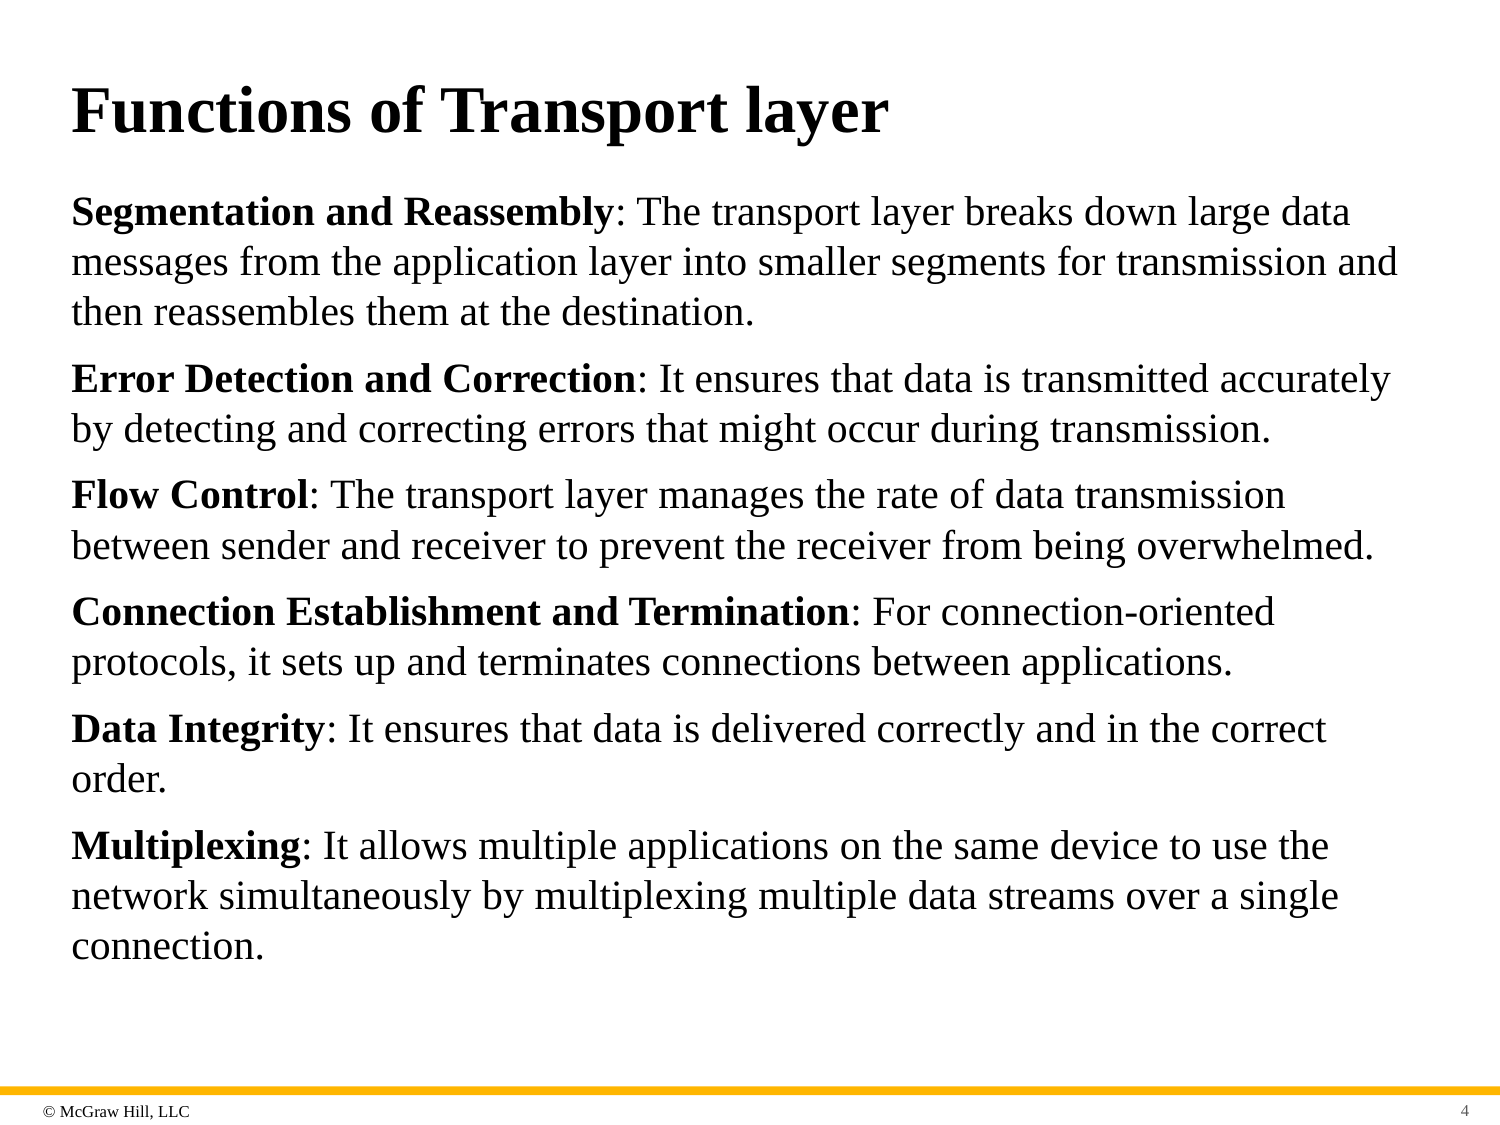

# Functions of Transport layer
Segmentation and Reassembly: The transport layer breaks down large data messages from the application layer into smaller segments for transmission and then reassembles them at the destination.
Error Detection and Correction: It ensures that data is transmitted accurately by detecting and correcting errors that might occur during transmission.
Flow Control: The transport layer manages the rate of data transmission between sender and receiver to prevent the receiver from being overwhelmed.
Connection Establishment and Termination: For connection-oriented protocols, it sets up and terminates connections between applications.
Data Integrity: It ensures that data is delivered correctly and in the correct order.
Multiplexing: It allows multiple applications on the same device to use the network simultaneously by multiplexing multiple data streams over a single connection.

4